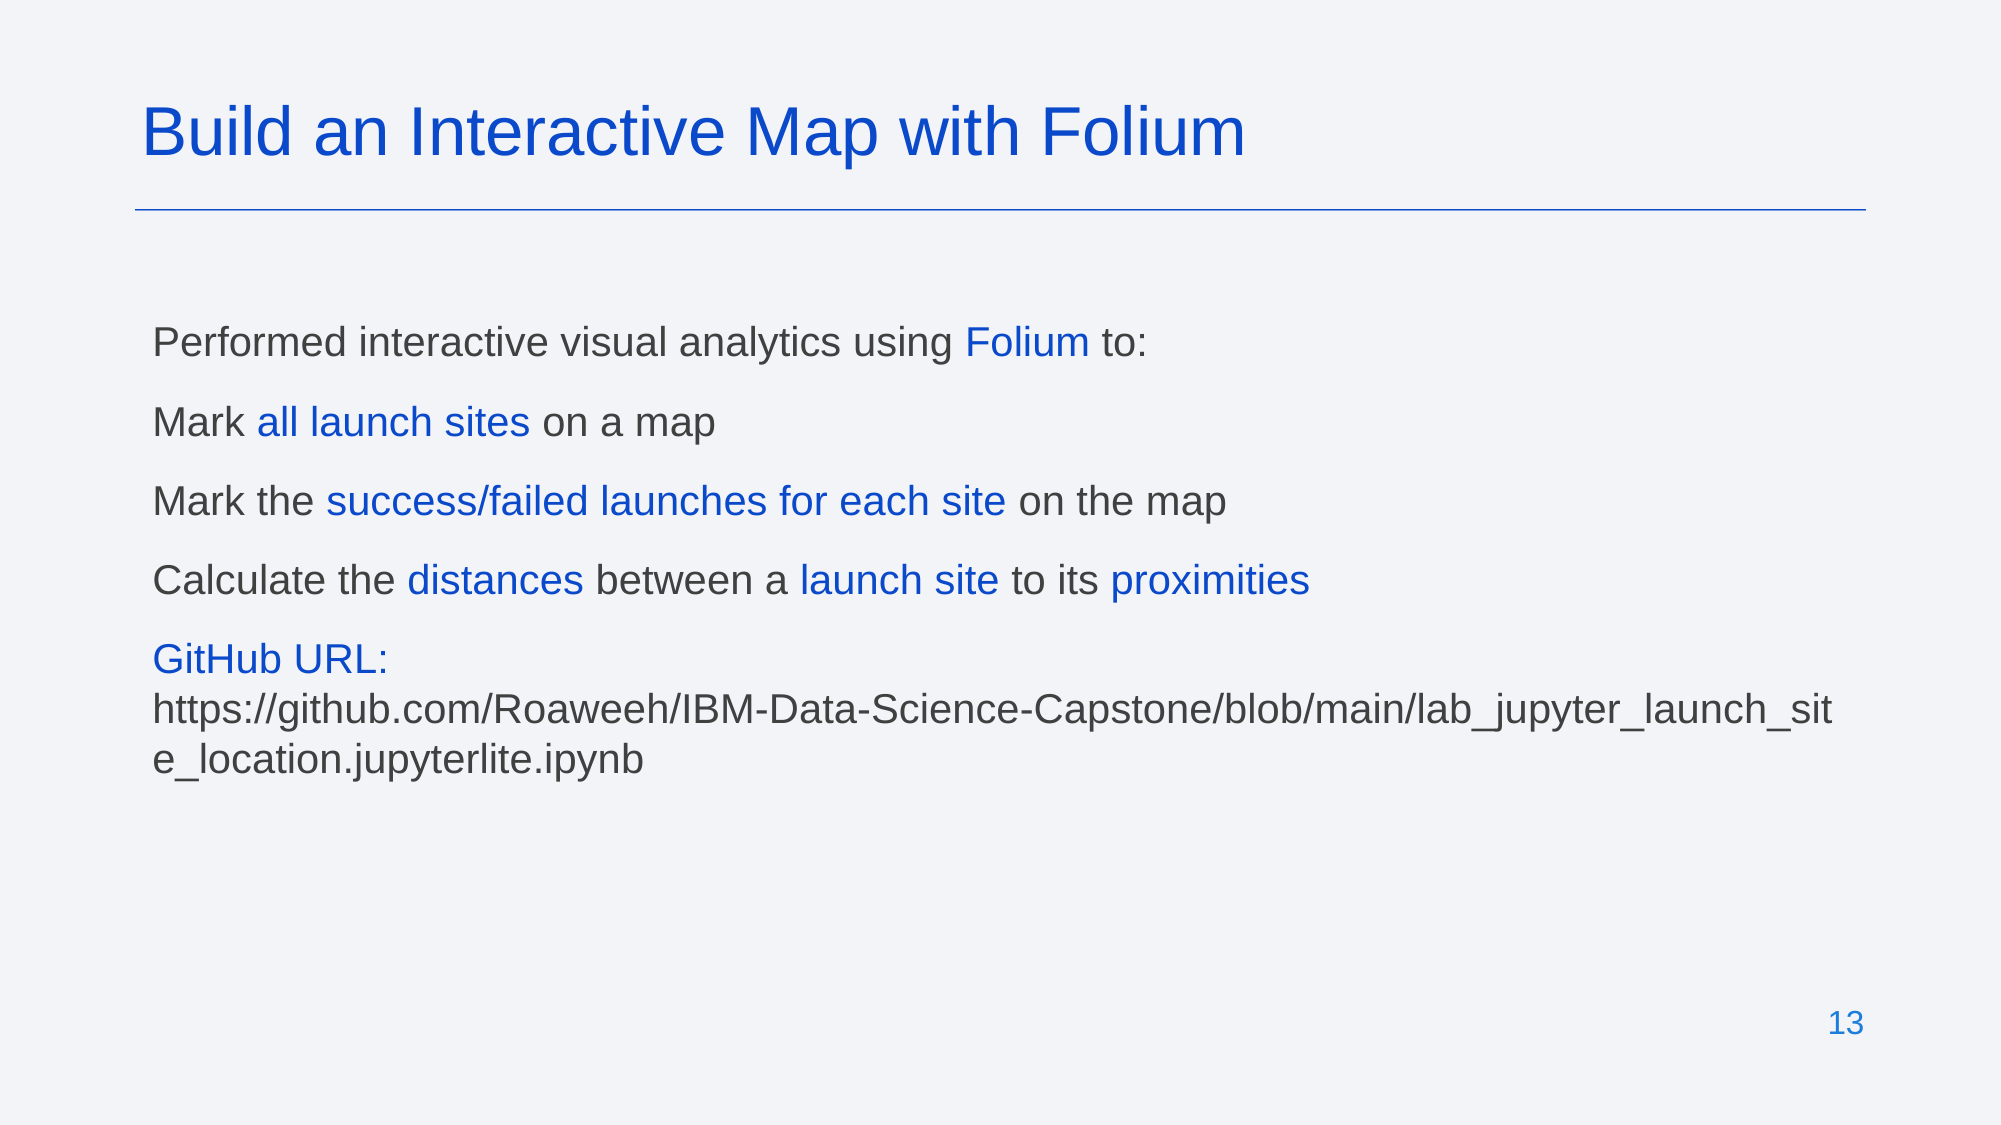

Build an Interactive Map with Folium
Performed interactive visual analytics using Folium to:
Mark all launch sites on a map
Mark the success/failed launches for each site on the map
Calculate the distances between a launch site to its proximities
GitHub URL: https://github.com/Roaweeh/IBM-Data-Science-Capstone/blob/main/lab_jupyter_launch_site_location.jupyterlite.ipynb

13